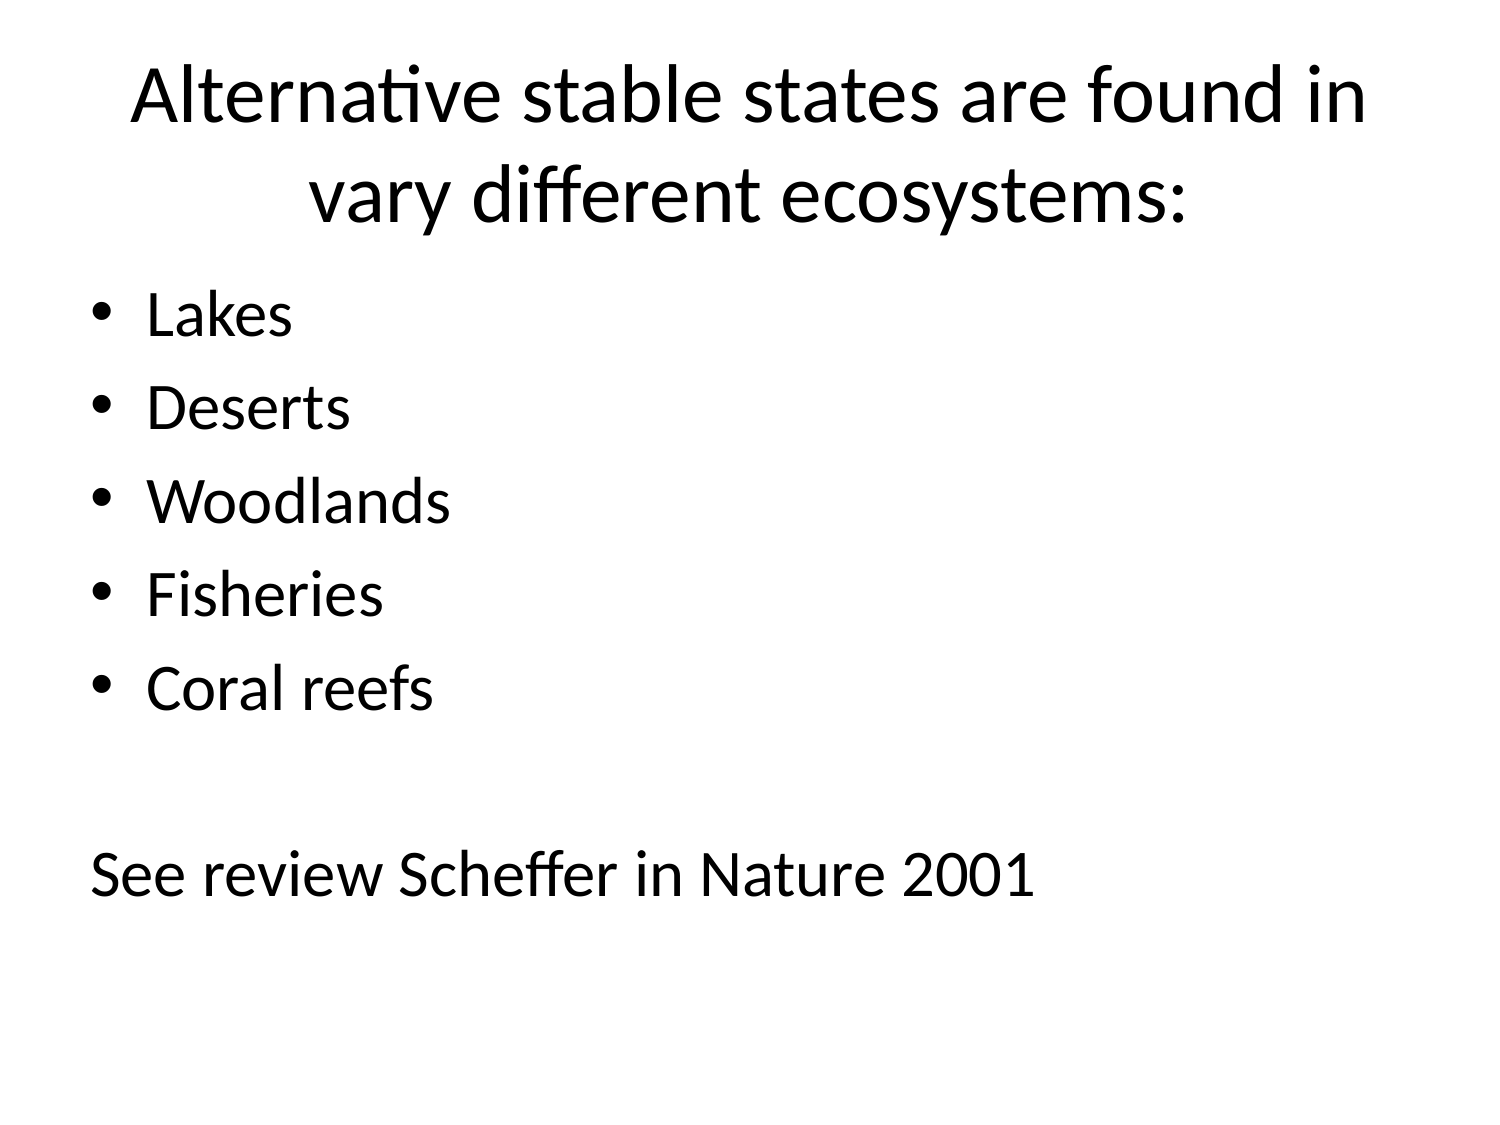

# Alternative stable states are found in vary different ecosystems:
Lakes
Deserts
Woodlands
Fisheries
Coral reefs

See review Scheffer in Nature 2001